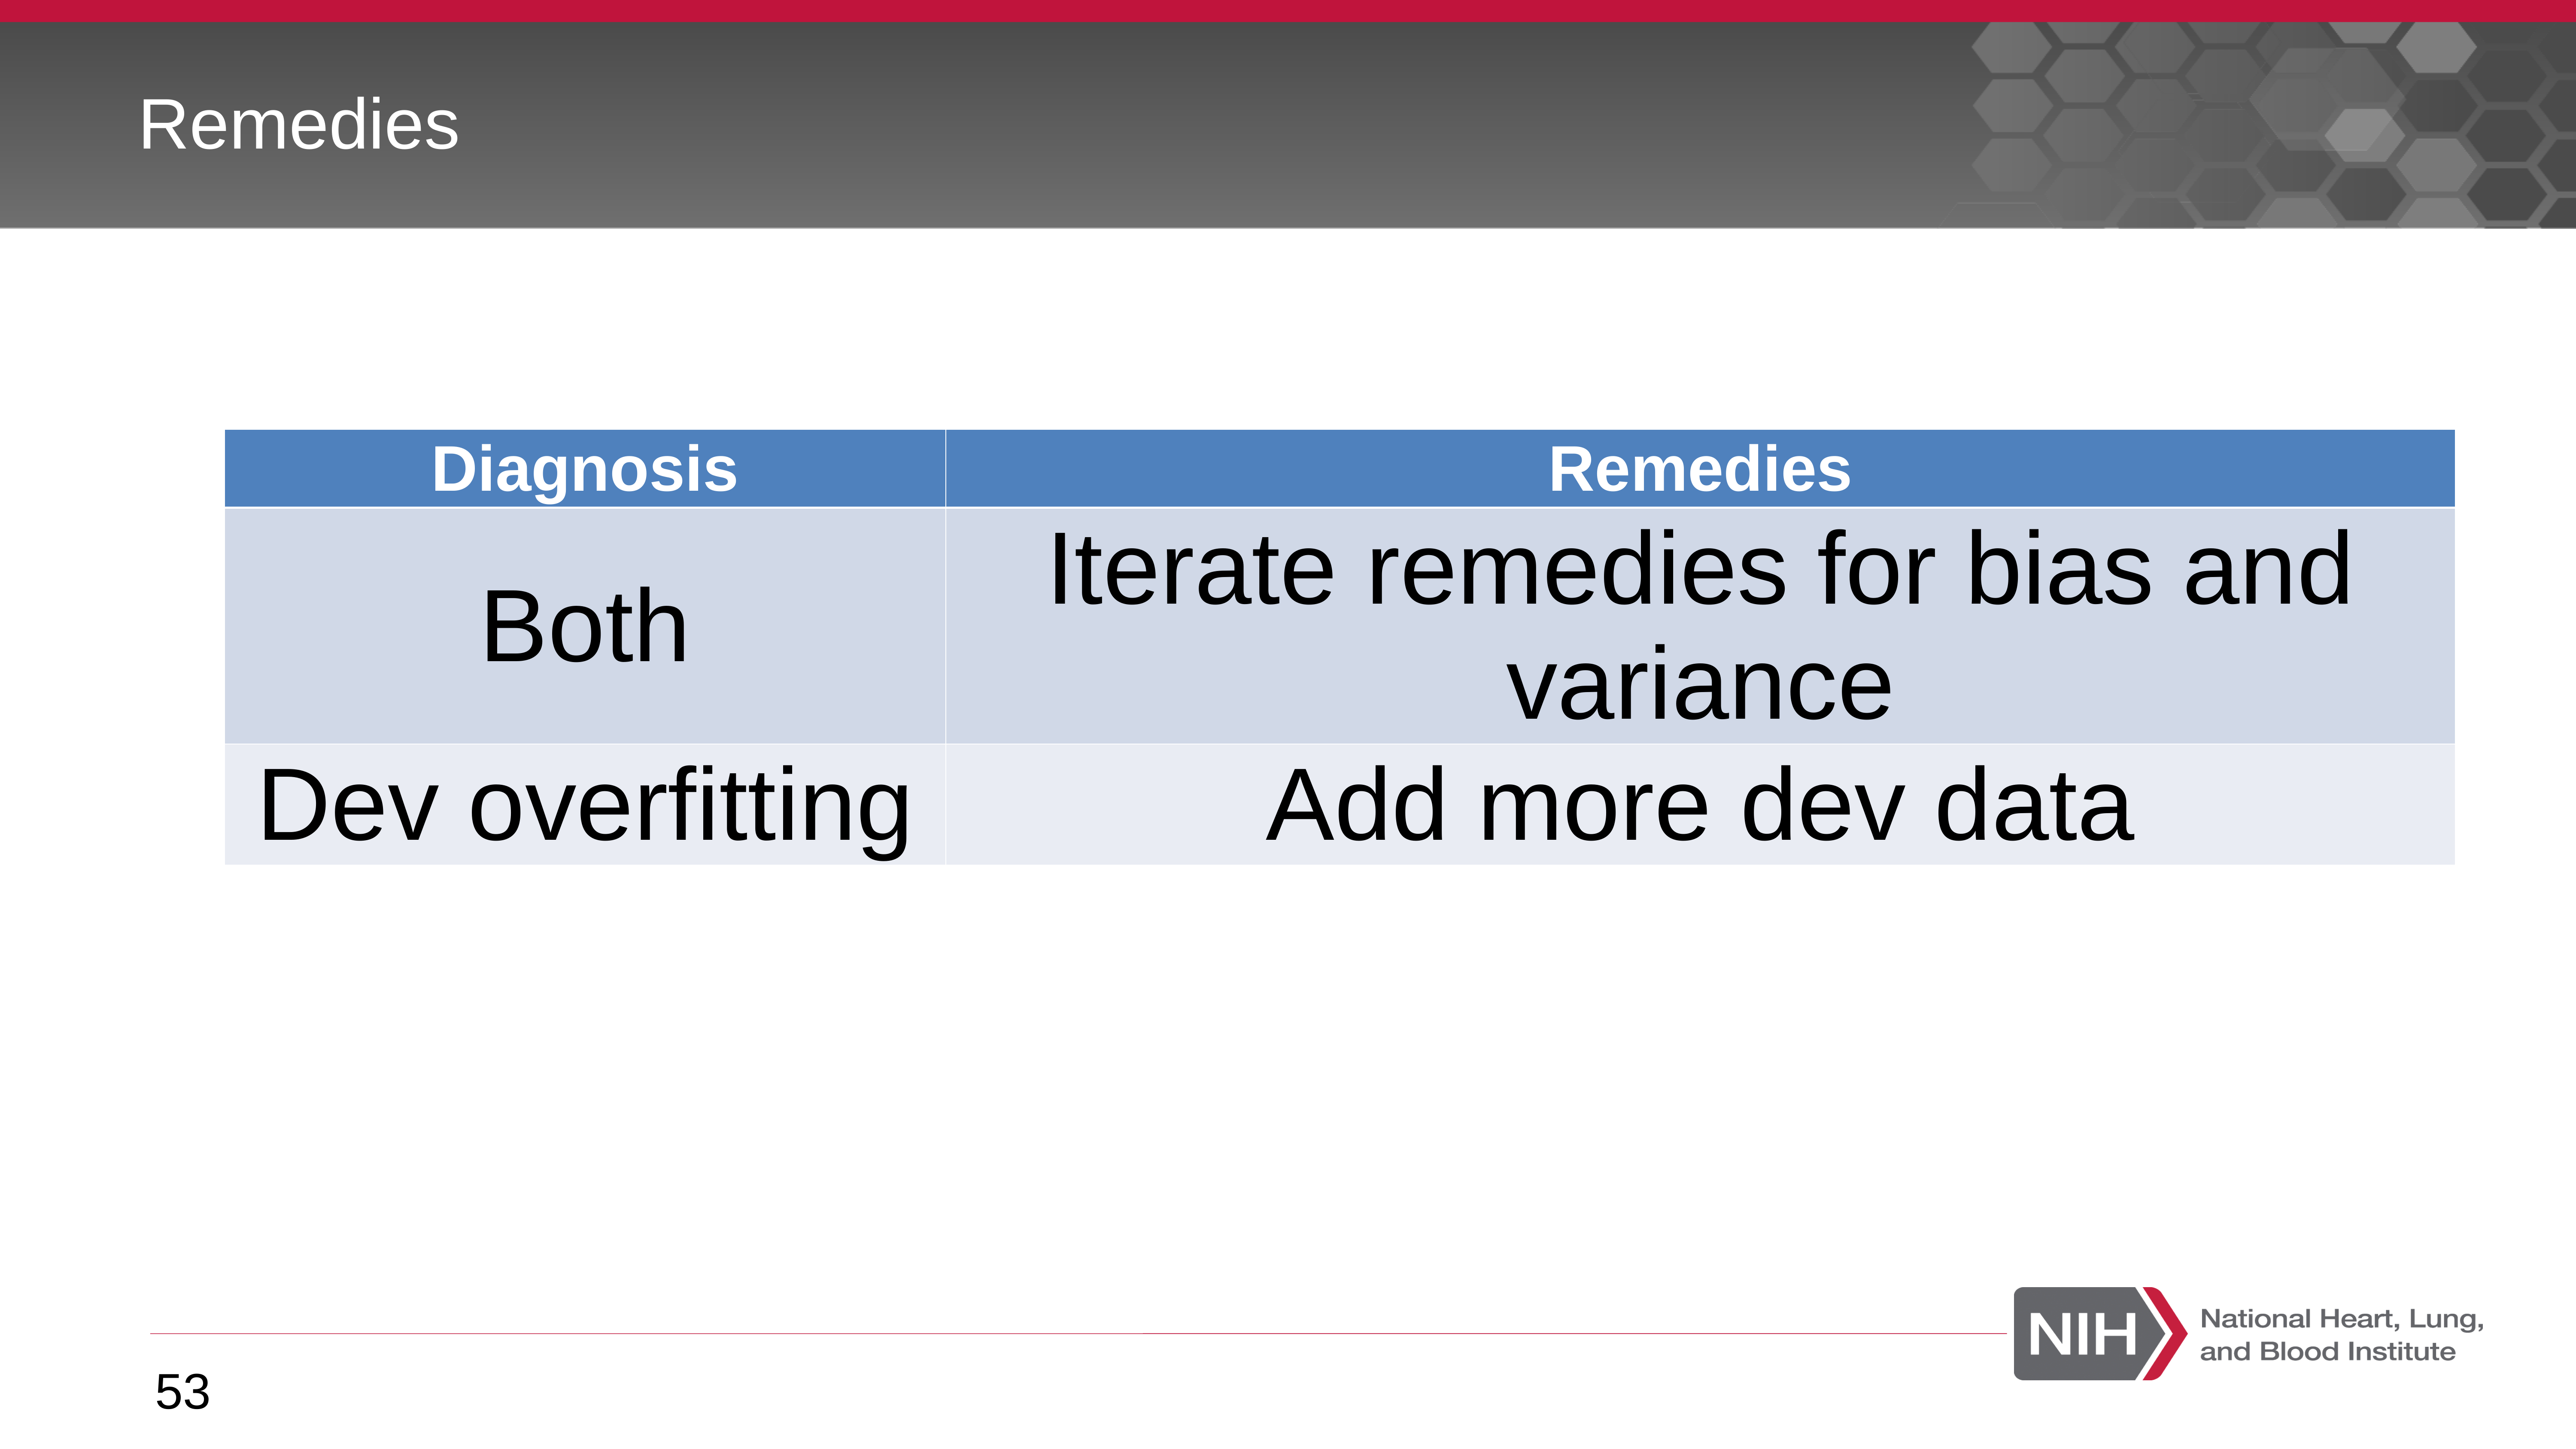

# Remedies
| Diagnosis | Remedies |
| --- | --- |
| Both | Iterate remedies for bias and variance |
| Dev overfitting | Add more dev data |
53